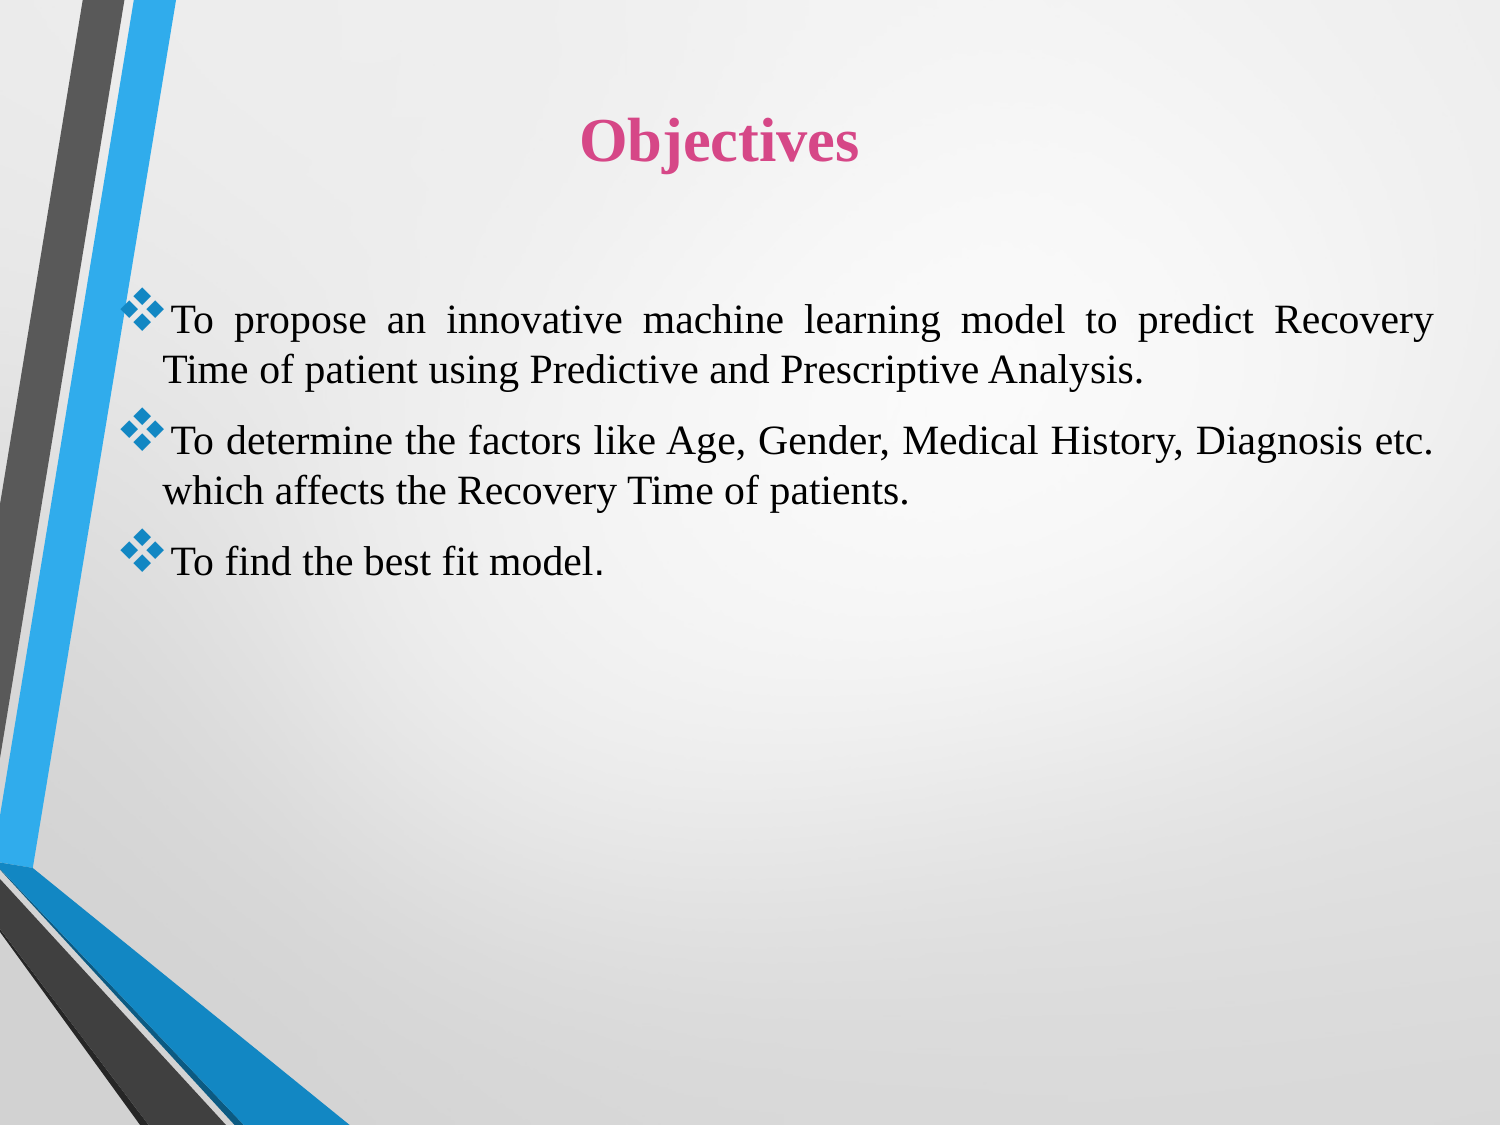

# Objectives
To propose an innovative machine learning model to predict Recovery Time of patient using Predictive and Prescriptive Analysis.
To determine the factors like Age, Gender, Medical History, Diagnosis etc. which affects the Recovery Time of patients.
To find the best fit model.